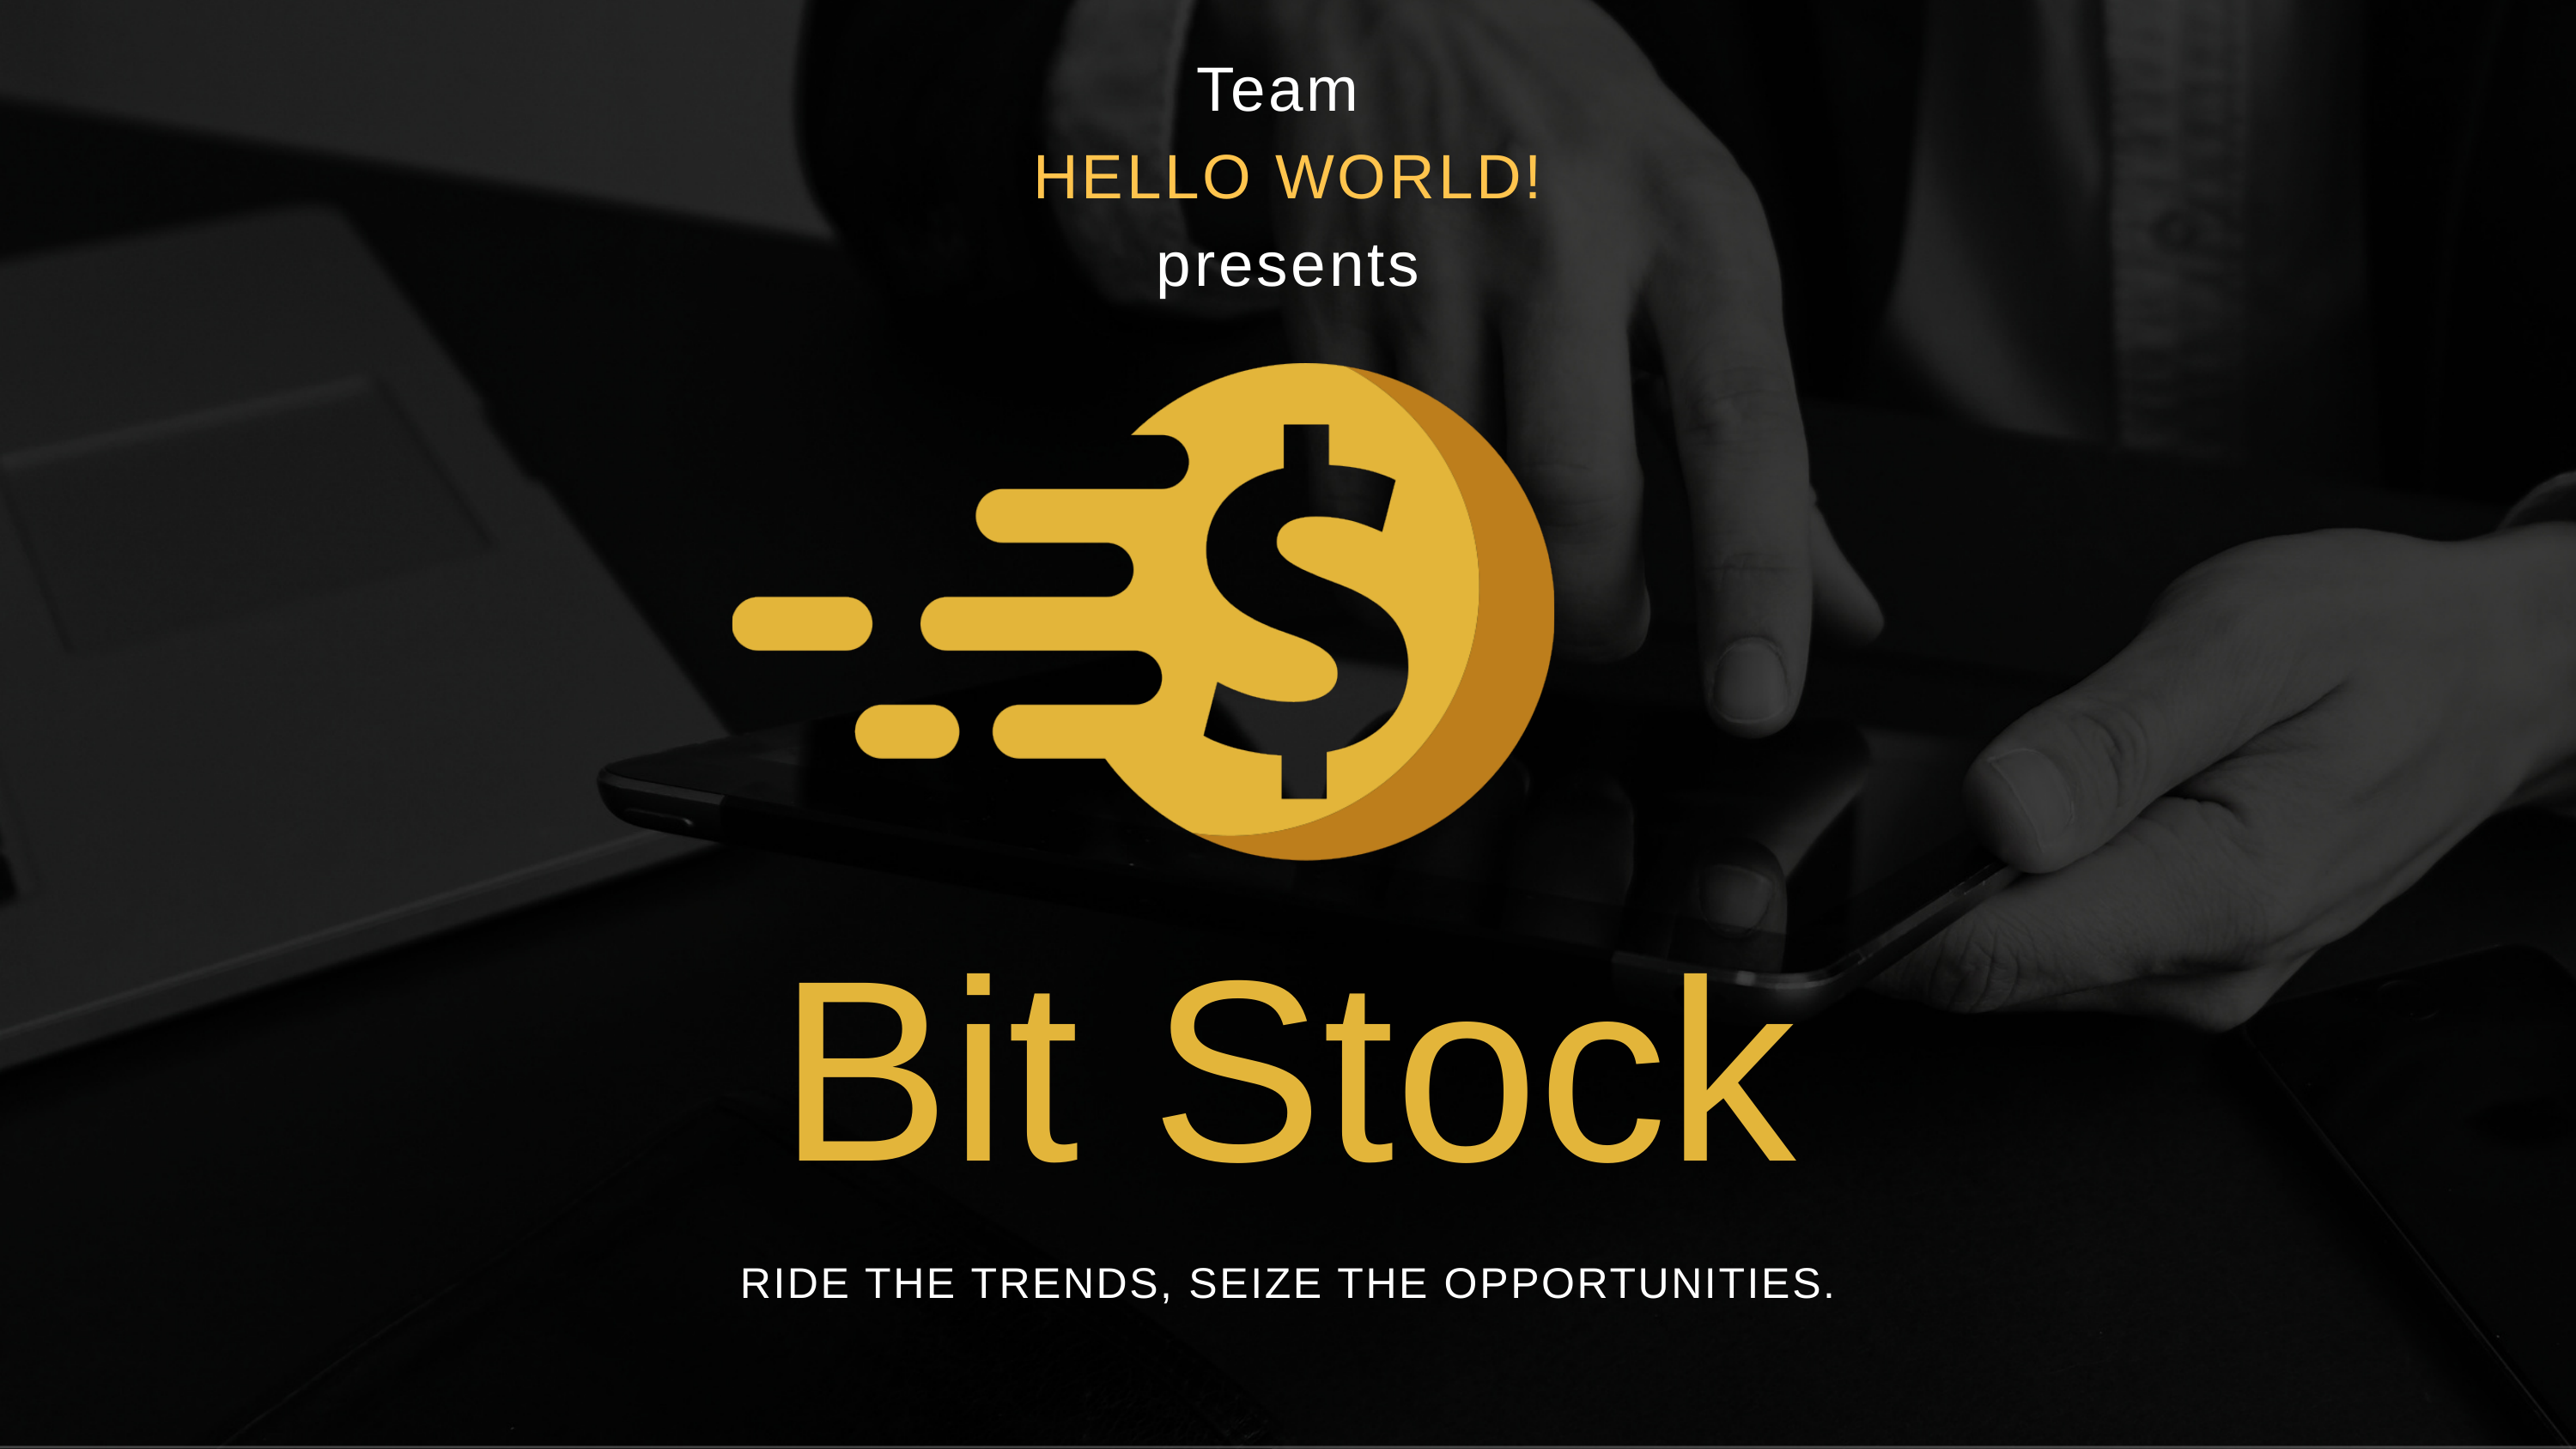

Team
HELLO WORLD!
presents

Bit Stock
RIDE THE TRENDS, SEIZE THE OPPORTUNITIES.